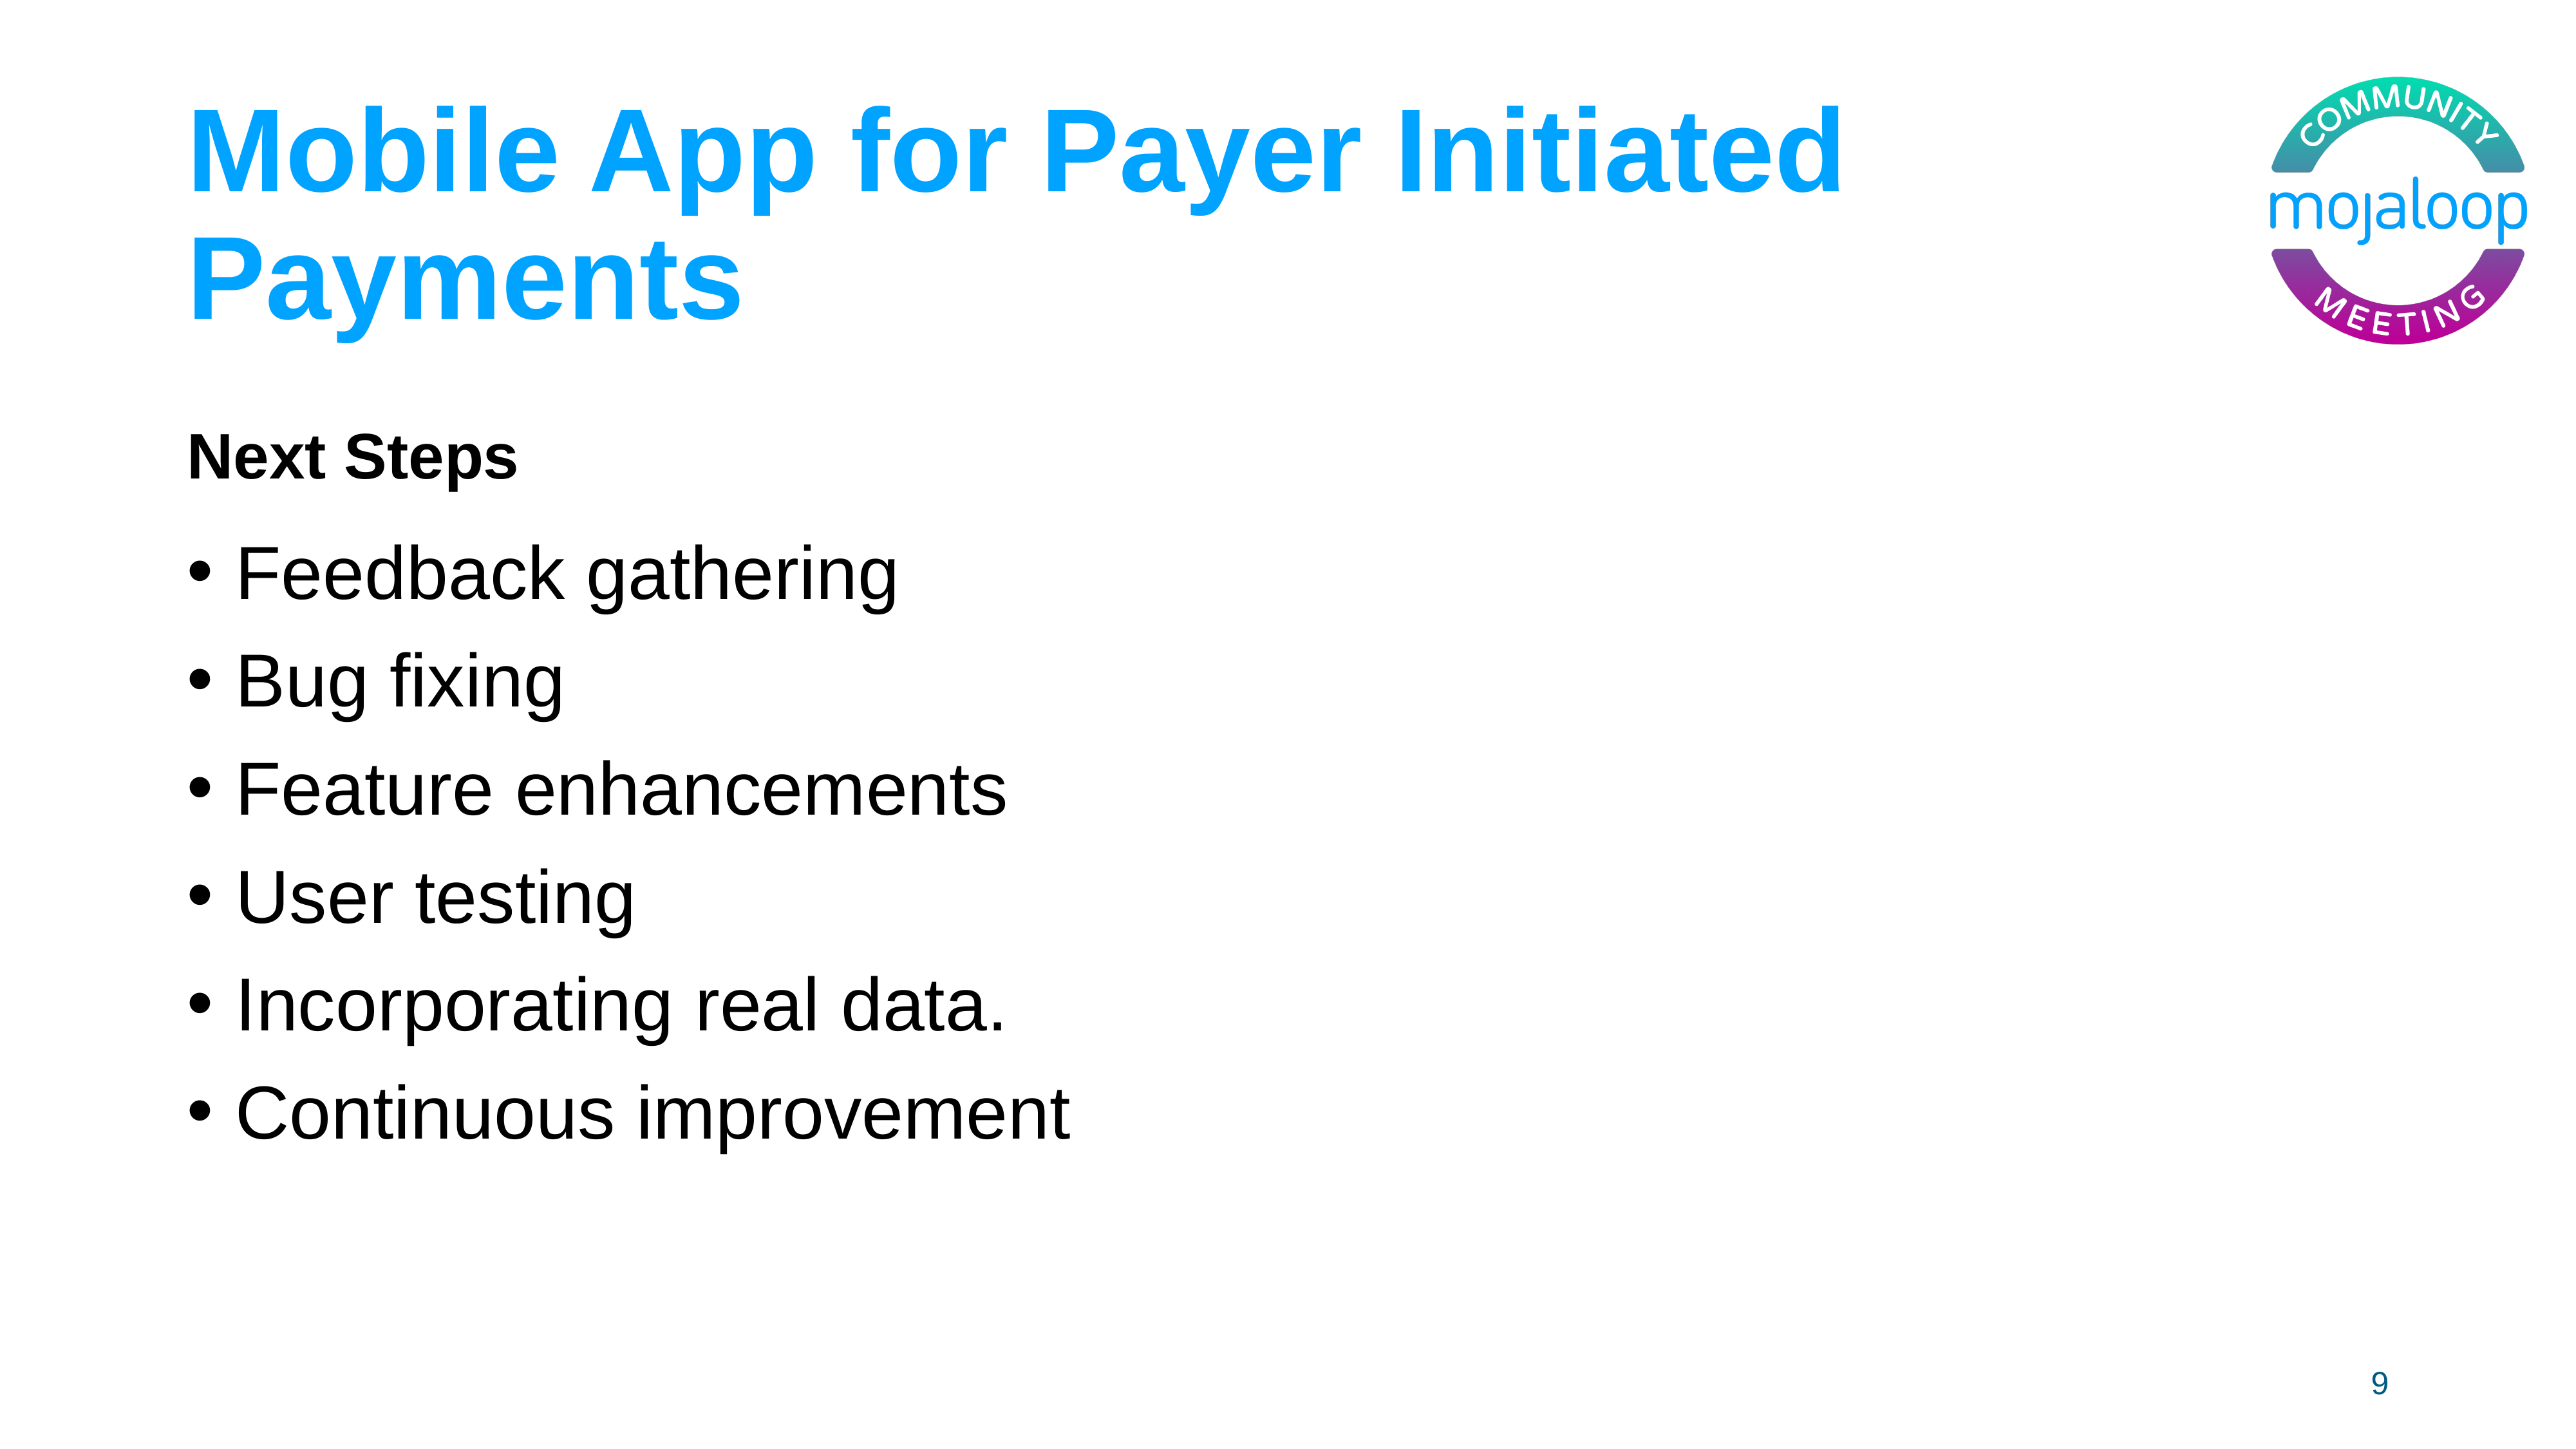

# Mobile App for Payer Initiated Payments
Next Steps
Feedback gathering
Bug fixing
Feature enhancements
User testing
Incorporating real data.
Continuous improvement
9